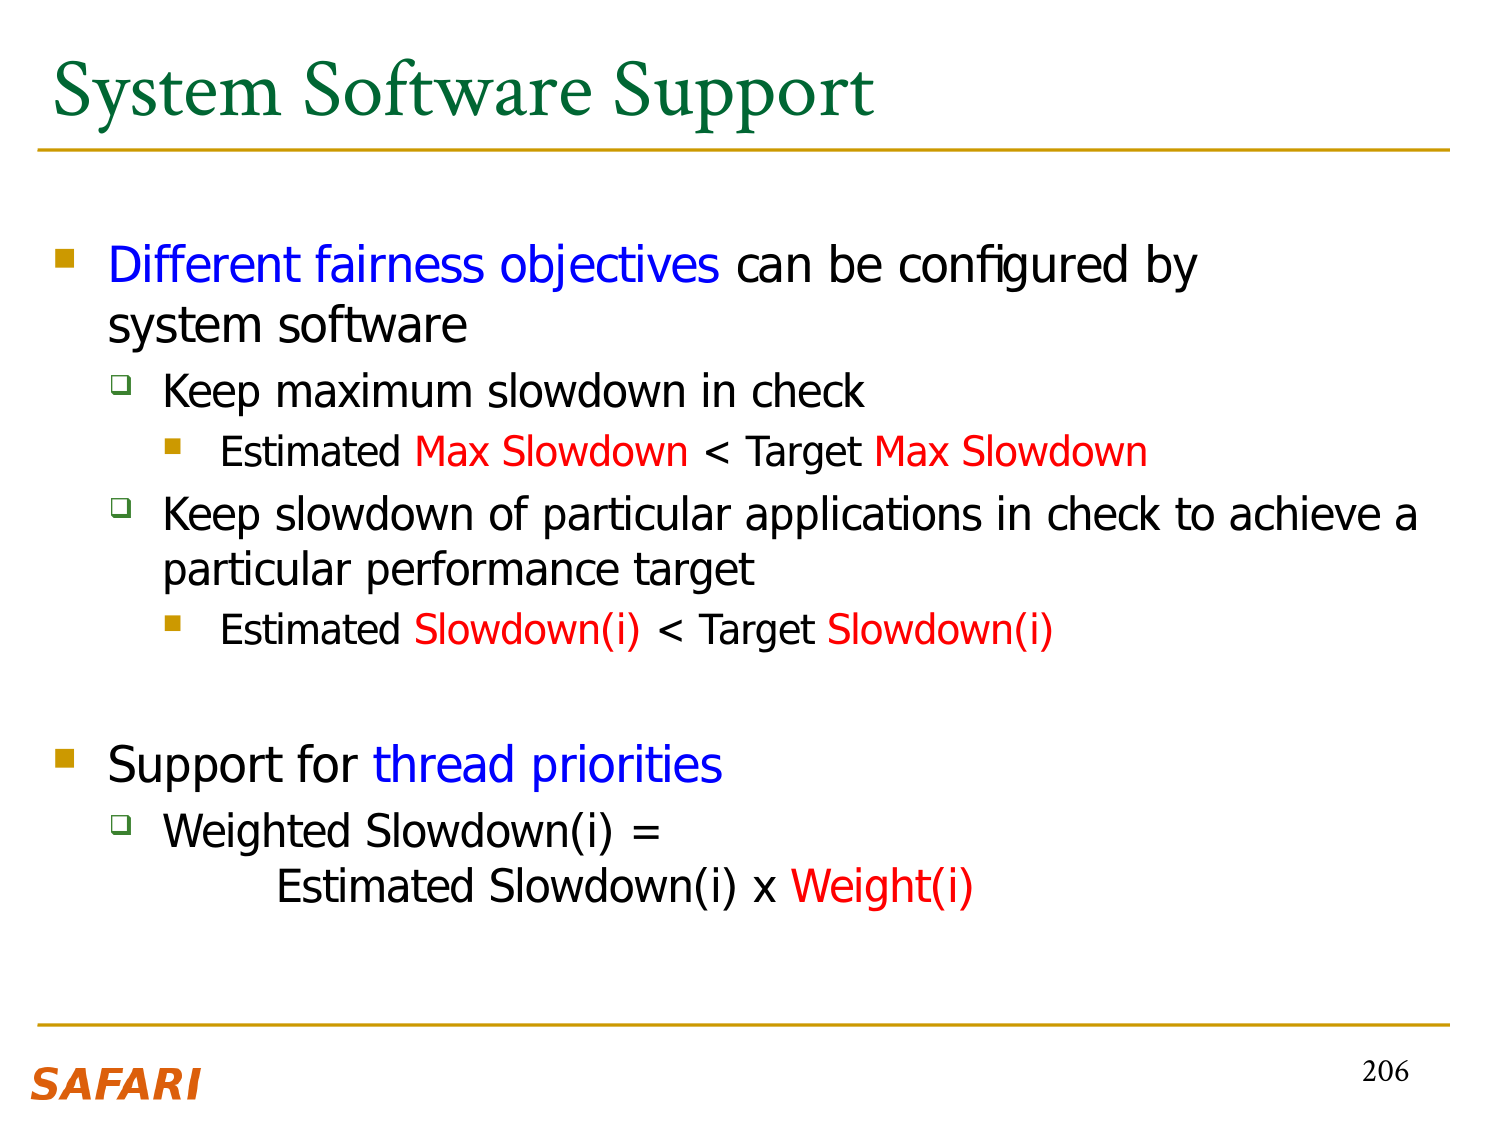

# System Software Support
Different fairness objectives can be configured by       system software
Keep maximum slowdown in check
Estimated Max Slowdown < Target Max Slowdown
Keep slowdown of particular applications in check to achieve a particular performance target
Estimated Slowdown(i) < Target Slowdown(i)

Support for thread priorities
Weighted Slowdown(i) =
        Estimated Slowdown(i) x Weight(i)

206